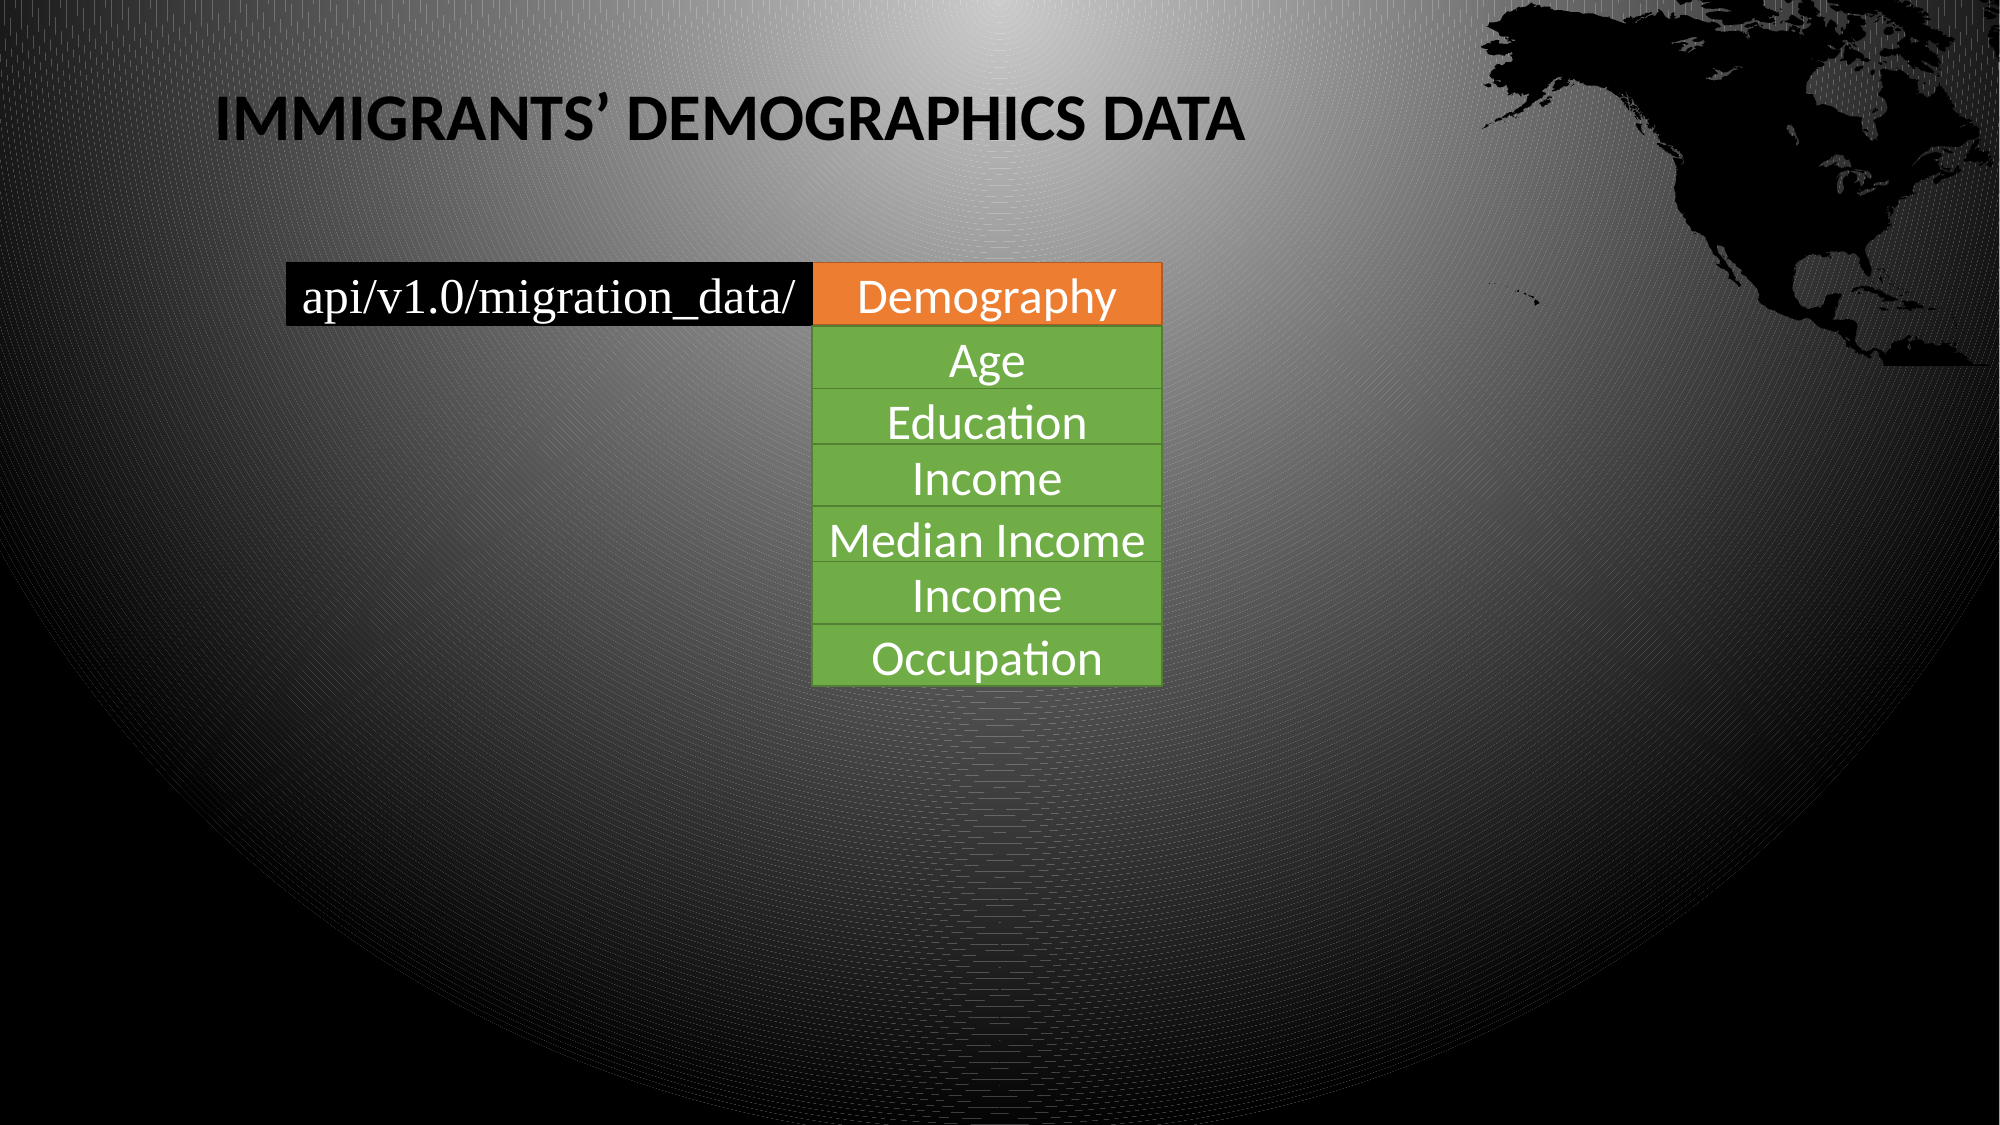

# Immigrants’ demographics Data

api/v1.0/migration_data/
Demography
Age
Education
Income
Median Income
Income
Occupation